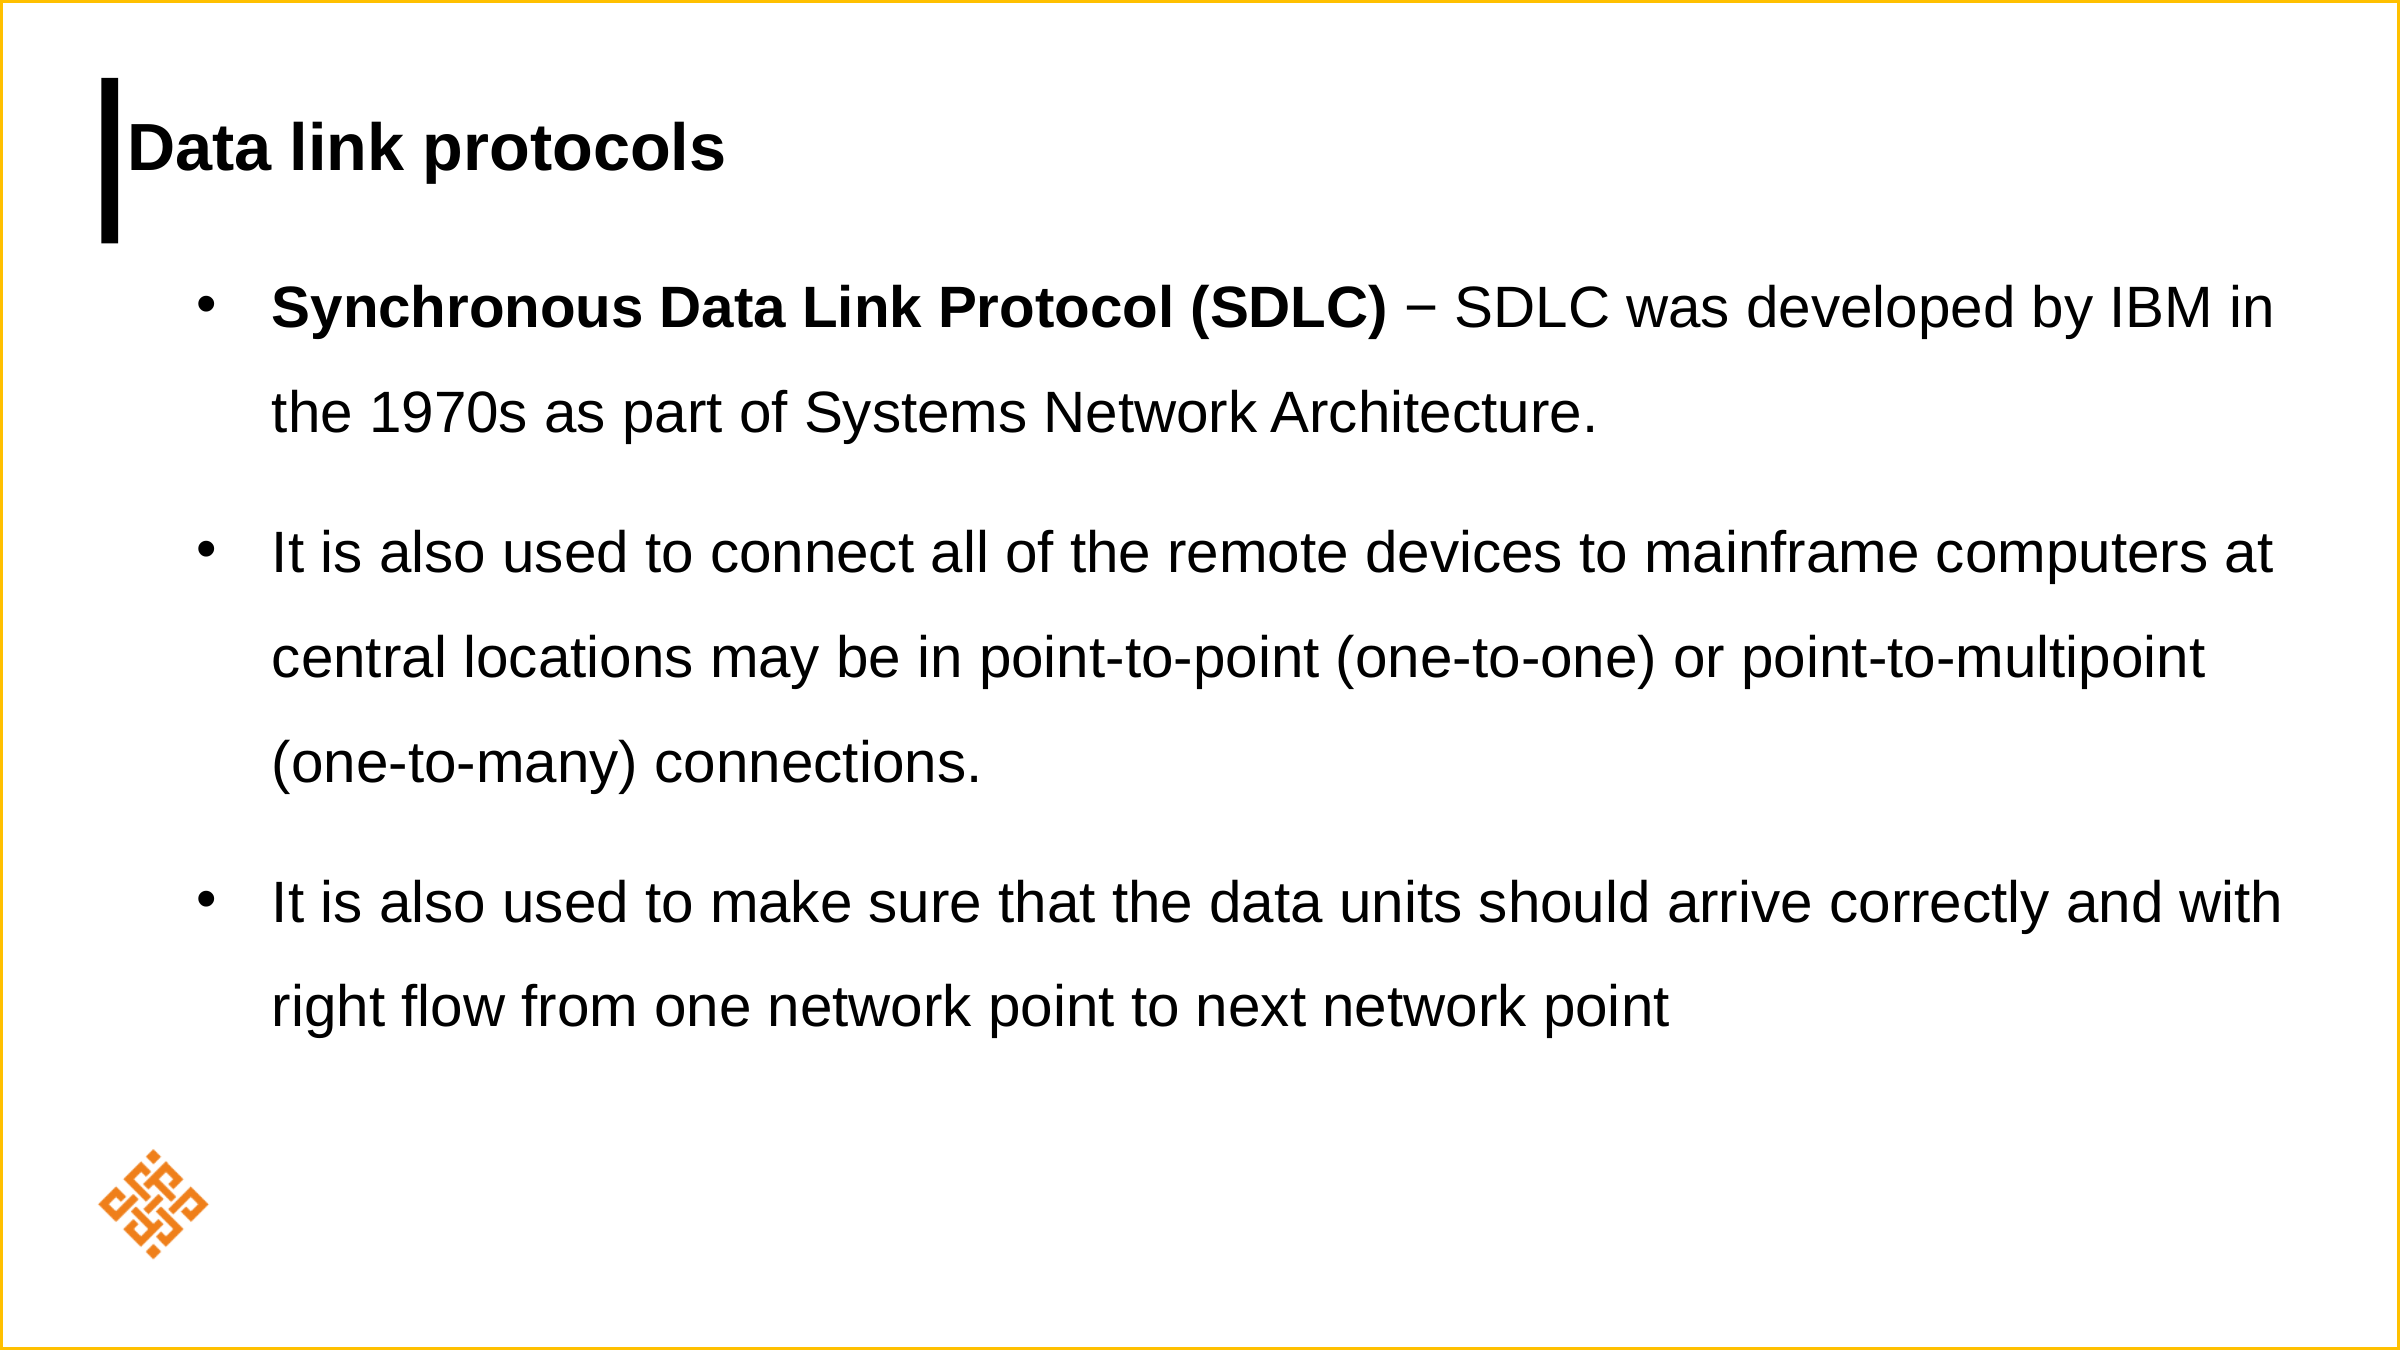

# Data link protocols
Synchronous Data Link Protocol (SDLC) − SDLC was developed by IBM in the 1970s as part of Systems Network Architecture.
It is also used to connect all of the remote devices to mainframe computers at central locations may be in point-to-point (one-to-one) or point-to-multipoint (one-to-many) connections.
It is also used to make sure that the data units should arrive correctly and with right flow from one network point to next network point